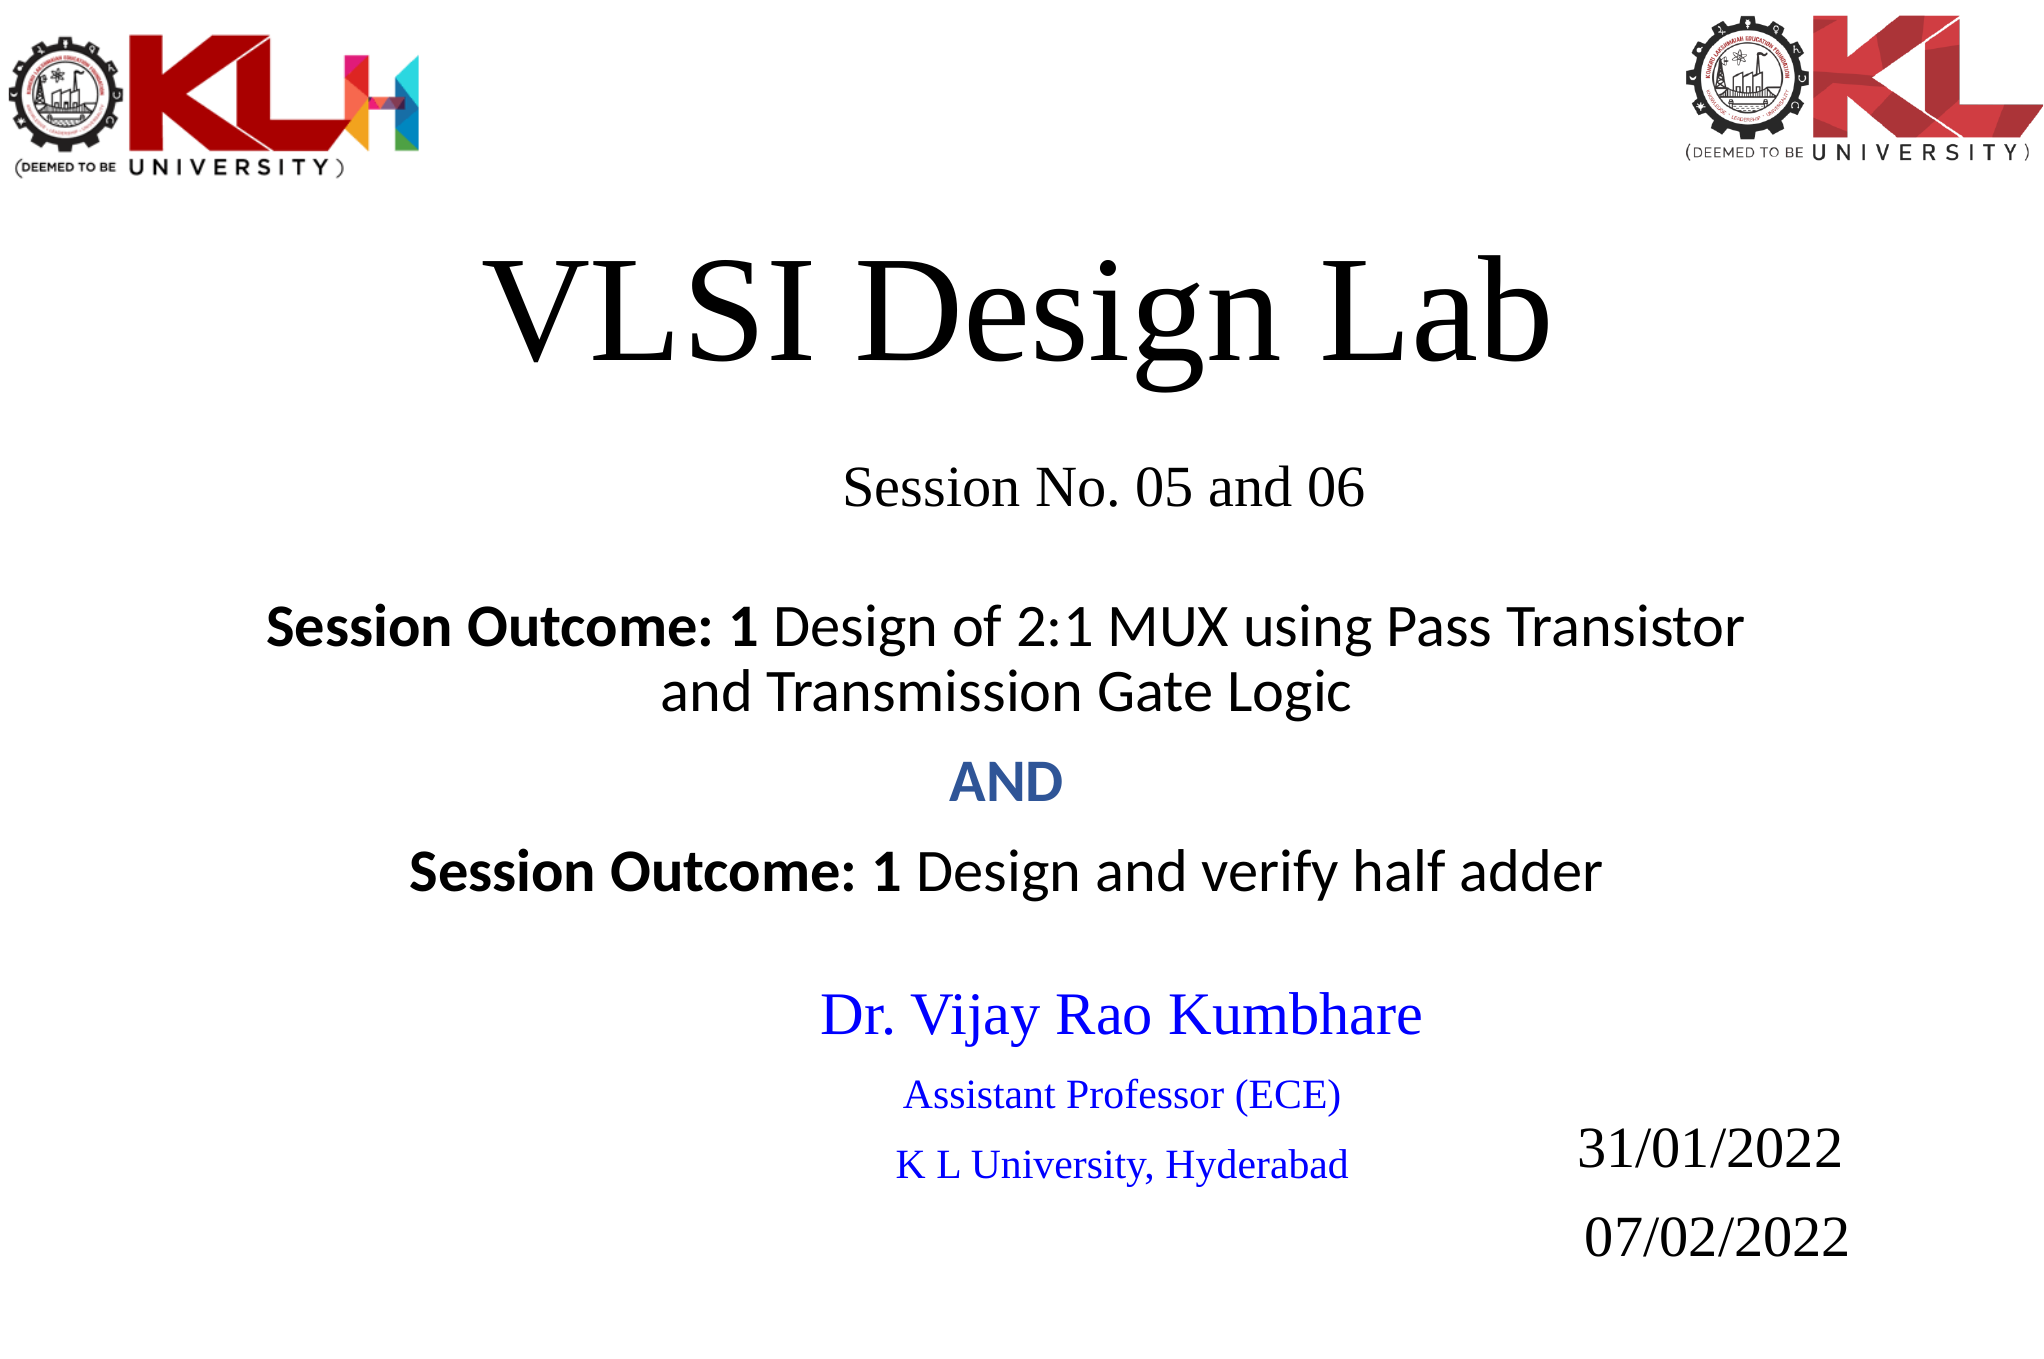

VLSI Design Lab
Session No. 05 and 06
Session Outcome: 1 Design of 2:1 MUX using Pass Transistor and Transmission Gate Logic
AND
Session Outcome: 1 Design and verify half adder
Dr. Vijay Rao Kumbhare
Assistant Professor (ECE)
K L University, Hyderabad
31/01/2022
07/02/2022